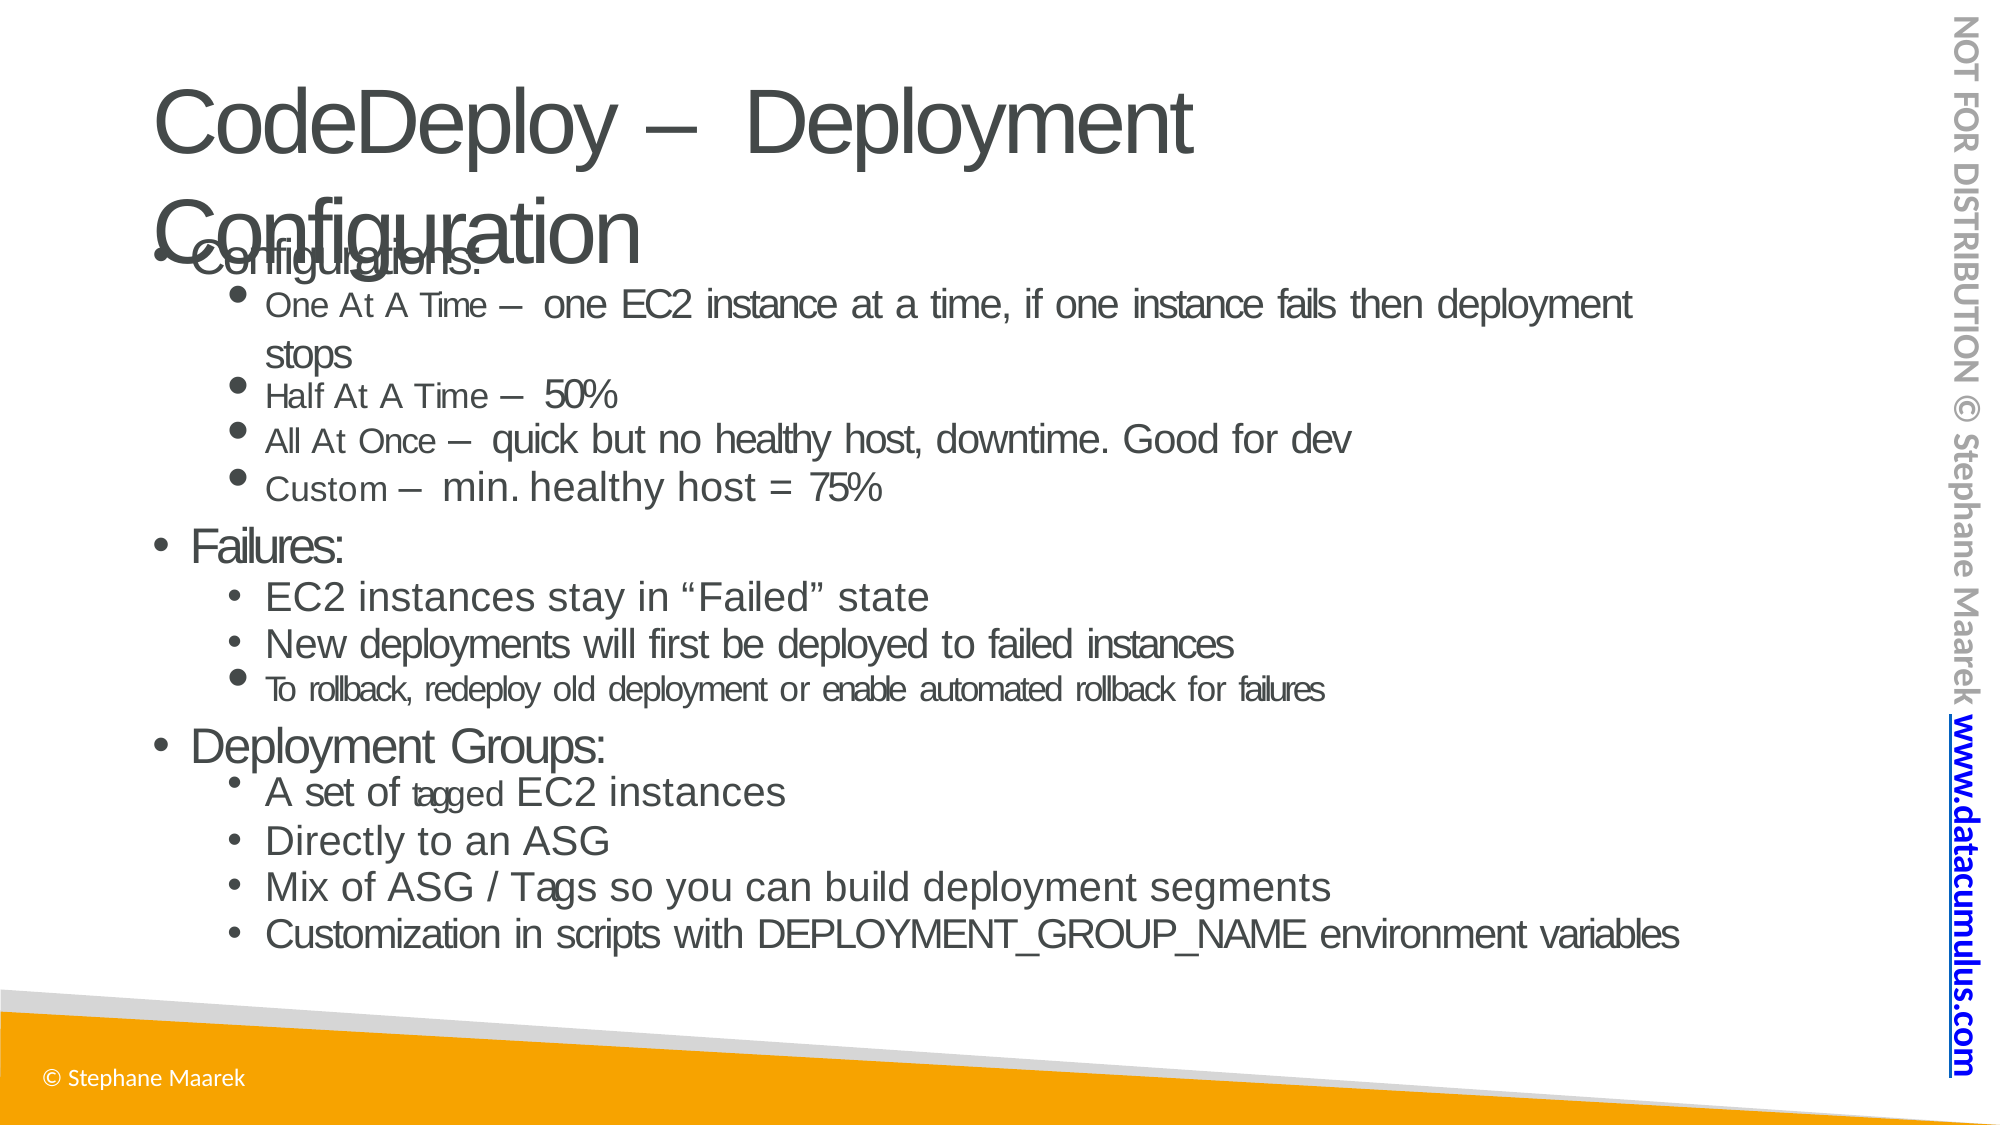

NOT FOR DISTRIBUTION © Stephane Maarek www.datacumulus.com
# CodeDeploy – Deployment Configuration
Configurations:
One At A Time – one EC2 instance at a time, if one instance fails then deployment stops
Half At A Time – 50%
All At Once – quick but no healthy host, downtime. Good for dev
Custom – min. healthy host = 75%
Failures:
EC2 instances stay in “Failed” state
New deployments will first be deployed to failed instances
To rollback, redeploy old deployment or enable automated rollback for failures
Deployment Groups:
A set of tagged EC2 instances
Directly to an ASG
Mix of ASG / Tags so you can build deployment segments
Customization in scripts with DEPLOYMENT_GROUP_NAME environment variables
© Stephane Maarek